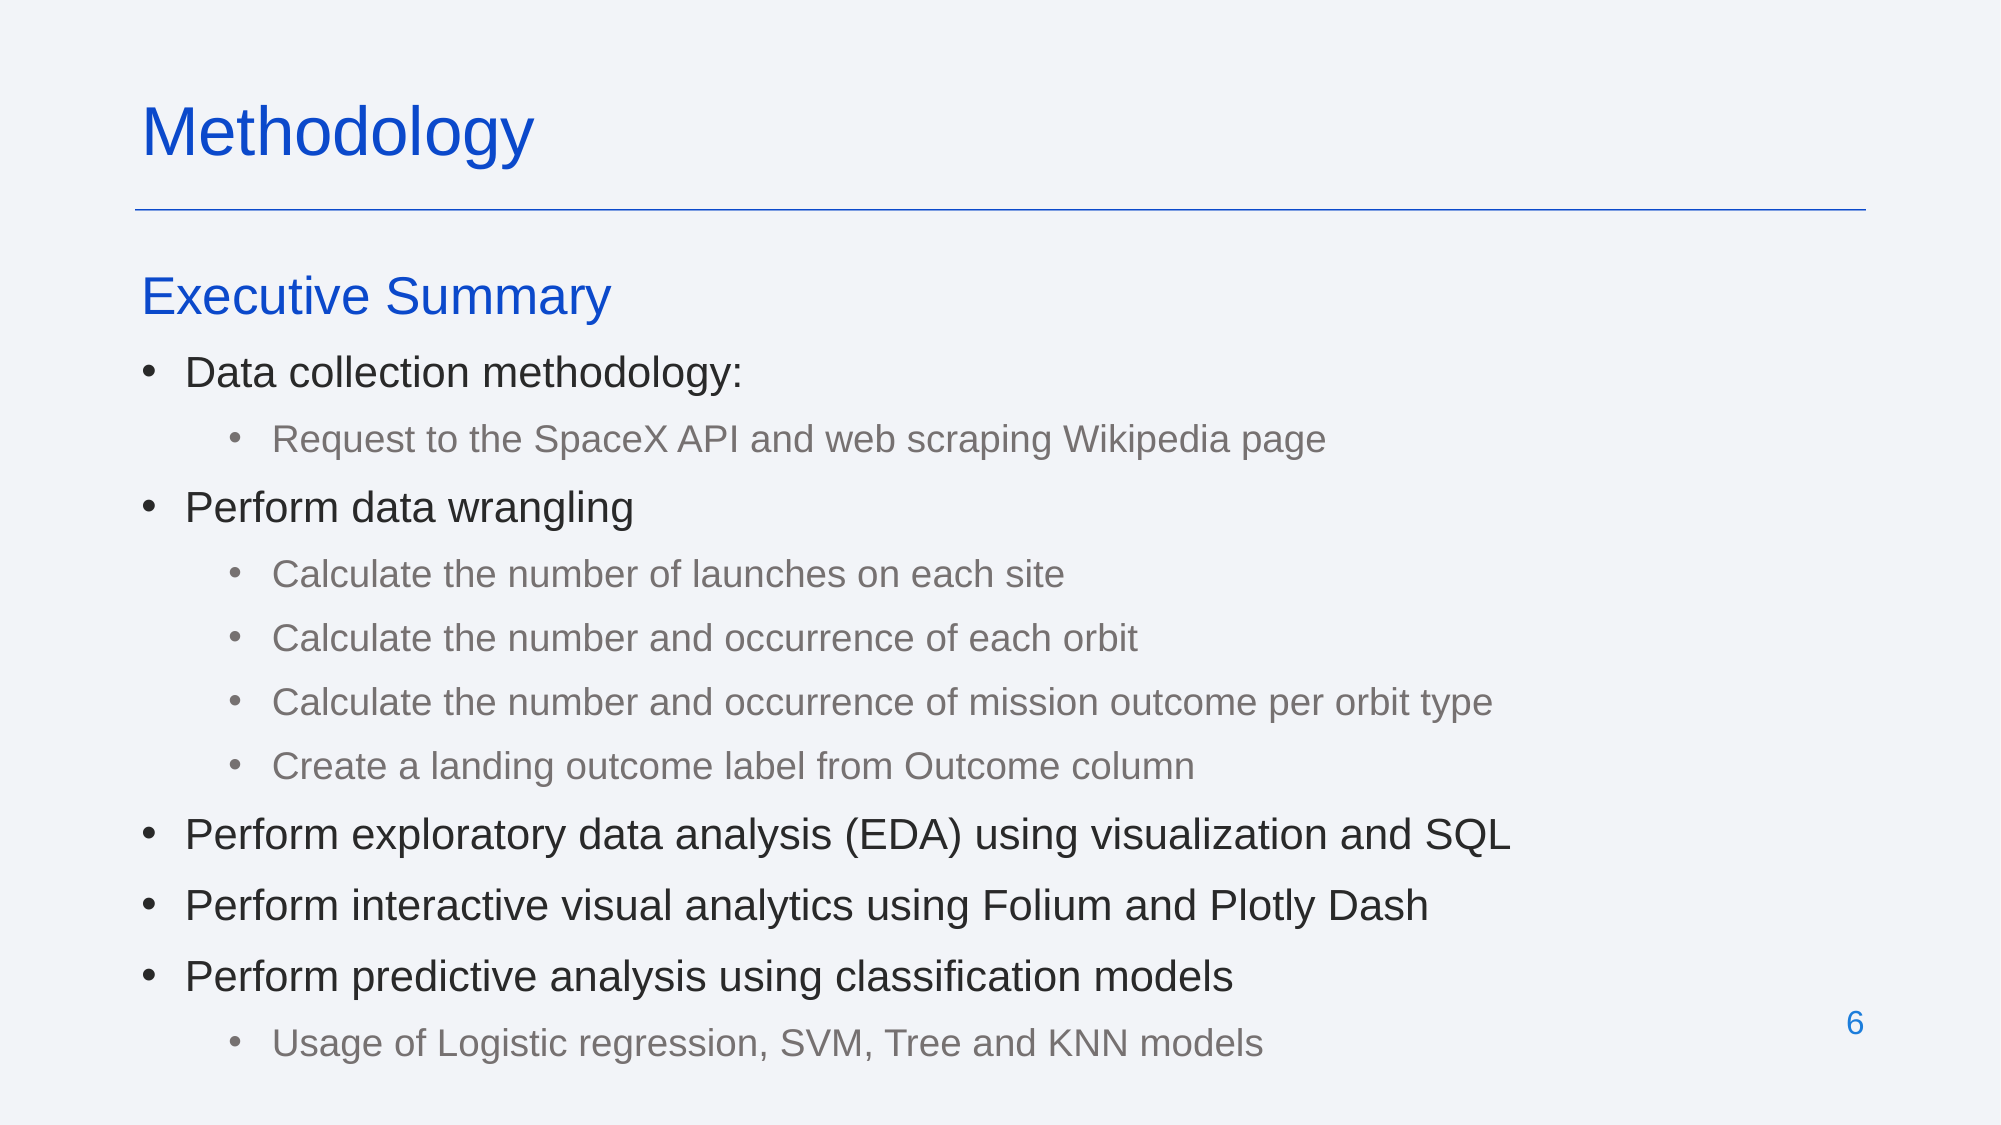

Methodology
Executive Summary
Data collection methodology:
Request to the SpaceX API and web scraping Wikipedia page
Perform data wrangling
Calculate the number of launches on each site
Calculate the number and occurrence of each orbit
Calculate the number and occurrence of mission outcome per orbit type
Create a landing outcome label from Outcome column
Perform exploratory data analysis (EDA) using visualization and SQL
Perform interactive visual analytics using Folium and Plotly Dash
Perform predictive analysis using classification models
Usage of Logistic regression, SVM, Tree and KNN models

6